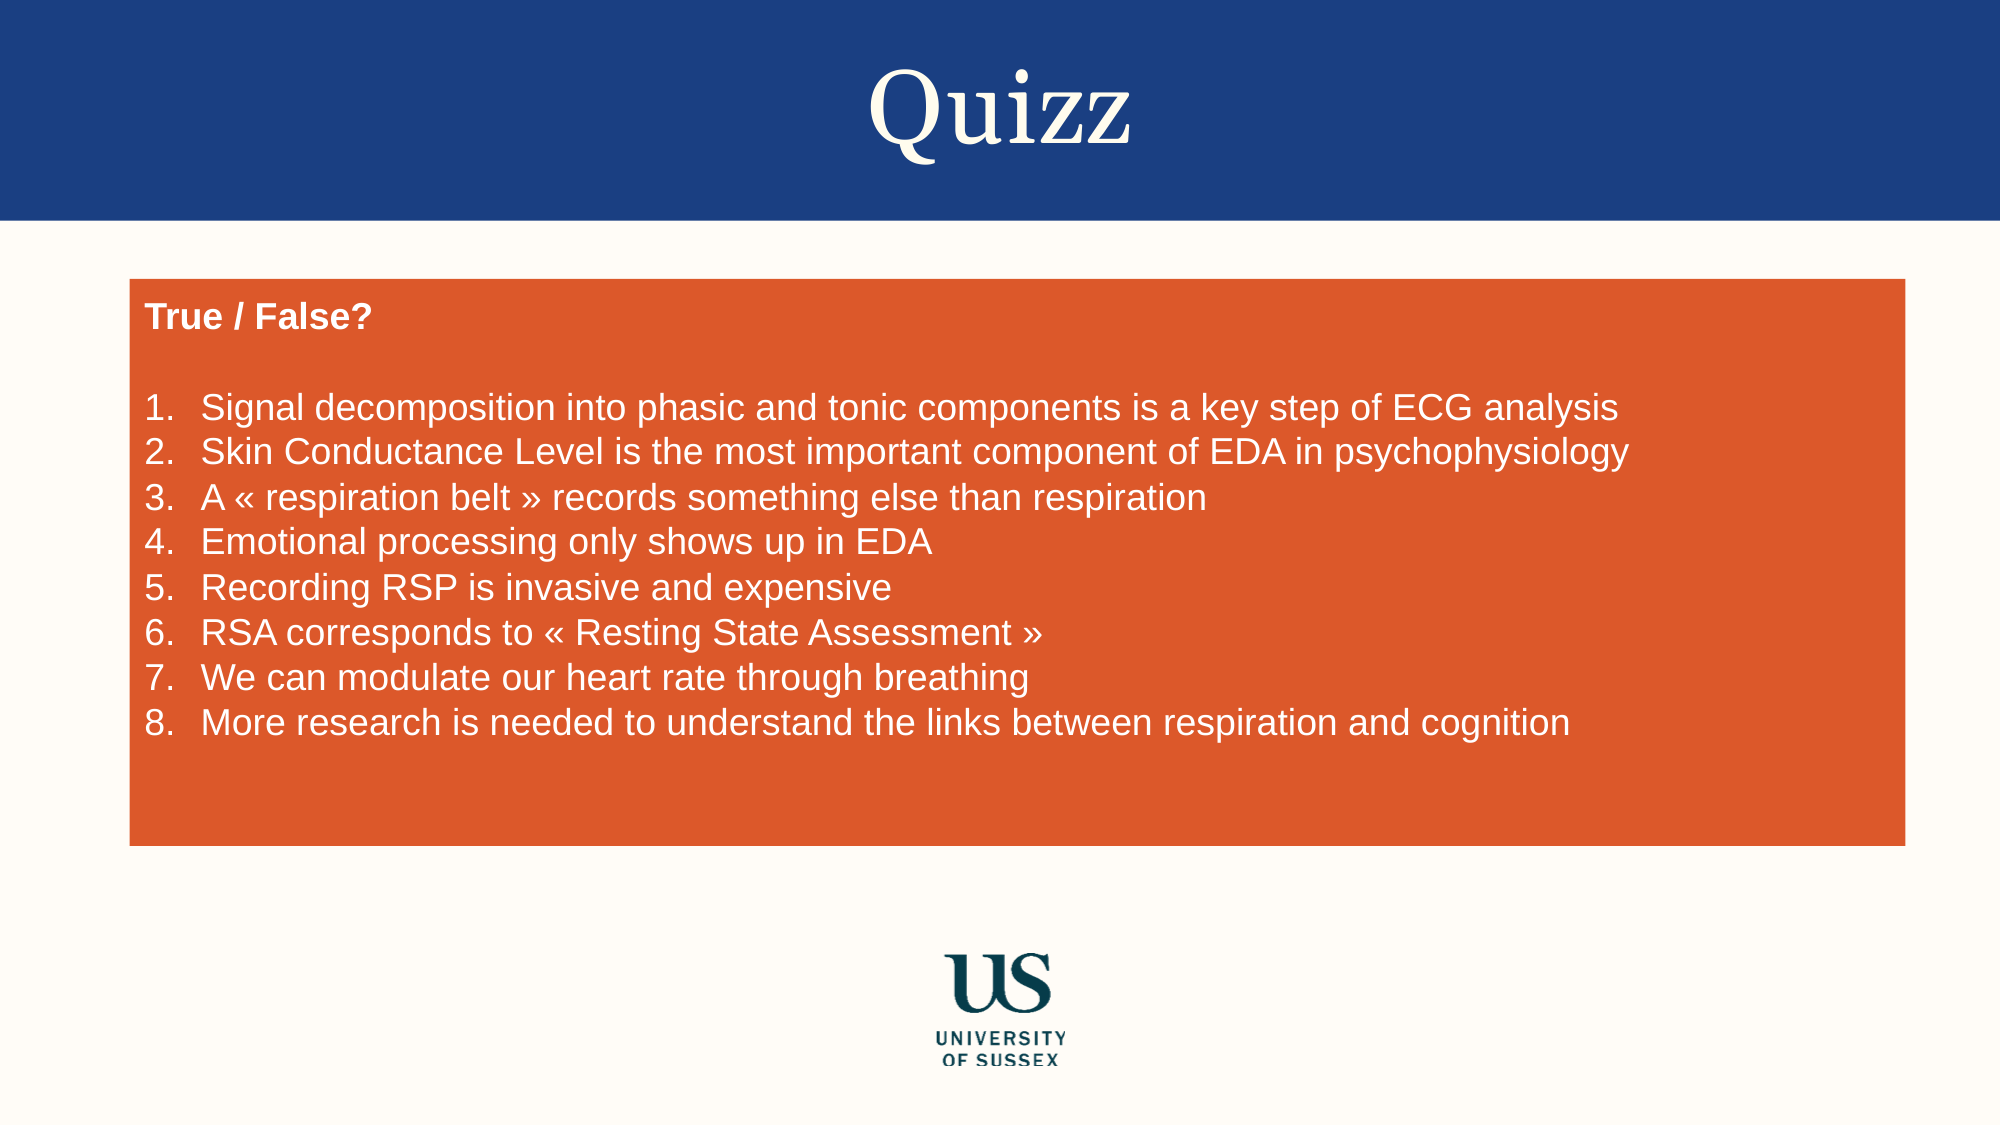

# Quizz
True / False?

Signal decomposition into phasic and tonic components is a key step of ECG analysis
Skin Conductance Level is the most important component of EDA in psychophysiology
A « respiration belt » records something else than respiration
Emotional processing only shows up in EDA
Recording RSP is invasive and expensive
RSA corresponds to « Resting State Assessment »
We can modulate our heart rate through breathing
More research is needed to understand the links between respiration and cognition